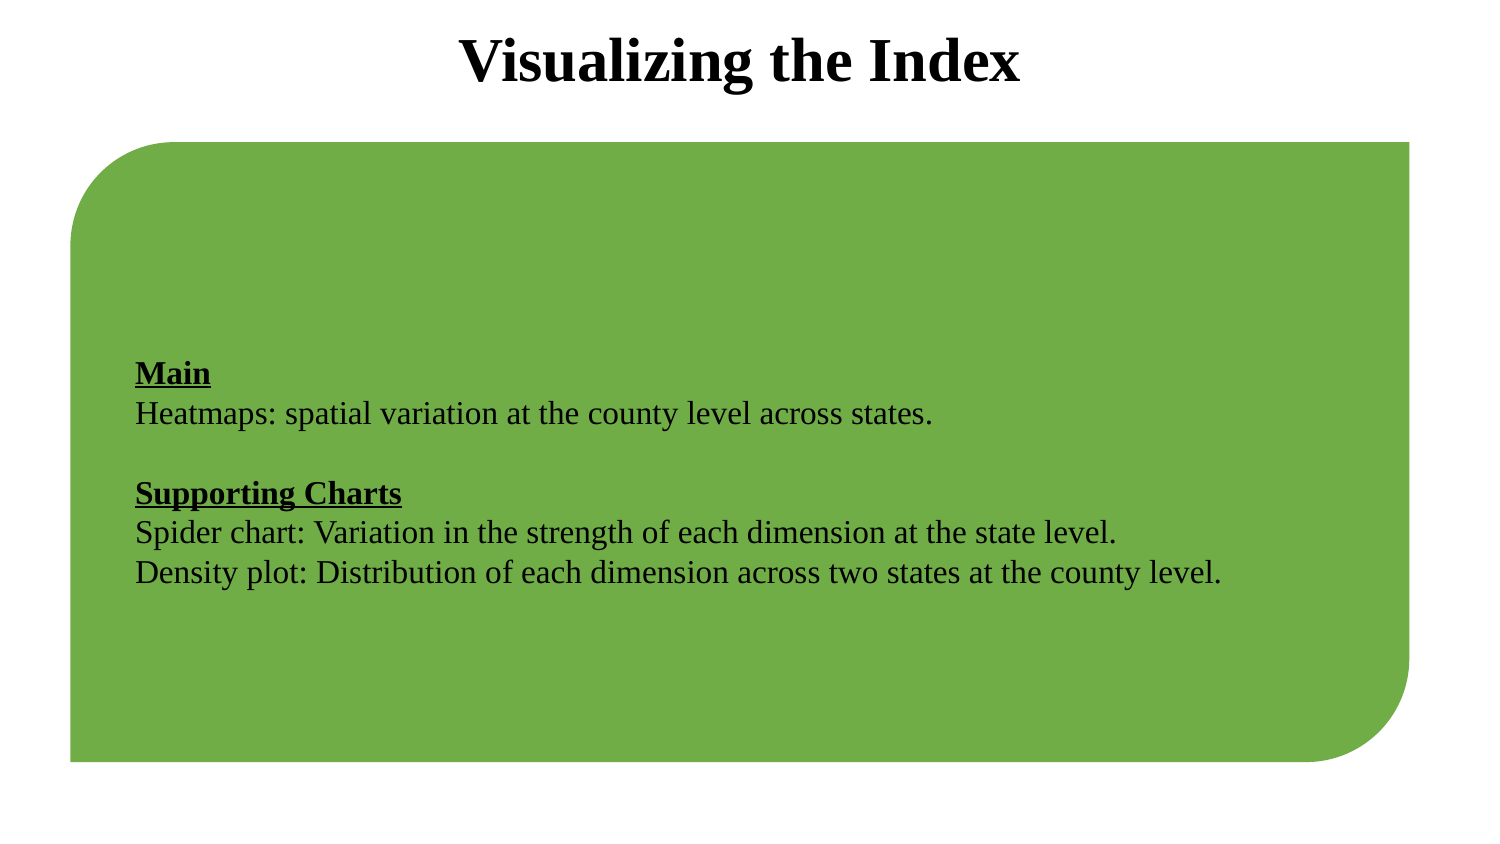

# Visualizing the Index

Main
Heatmaps: spatial variation at the county level across states.

Supporting Charts
Spider chart: Variation in the strength of each dimension at the state level.
Density plot: Distribution of each dimension across two states at the county level.